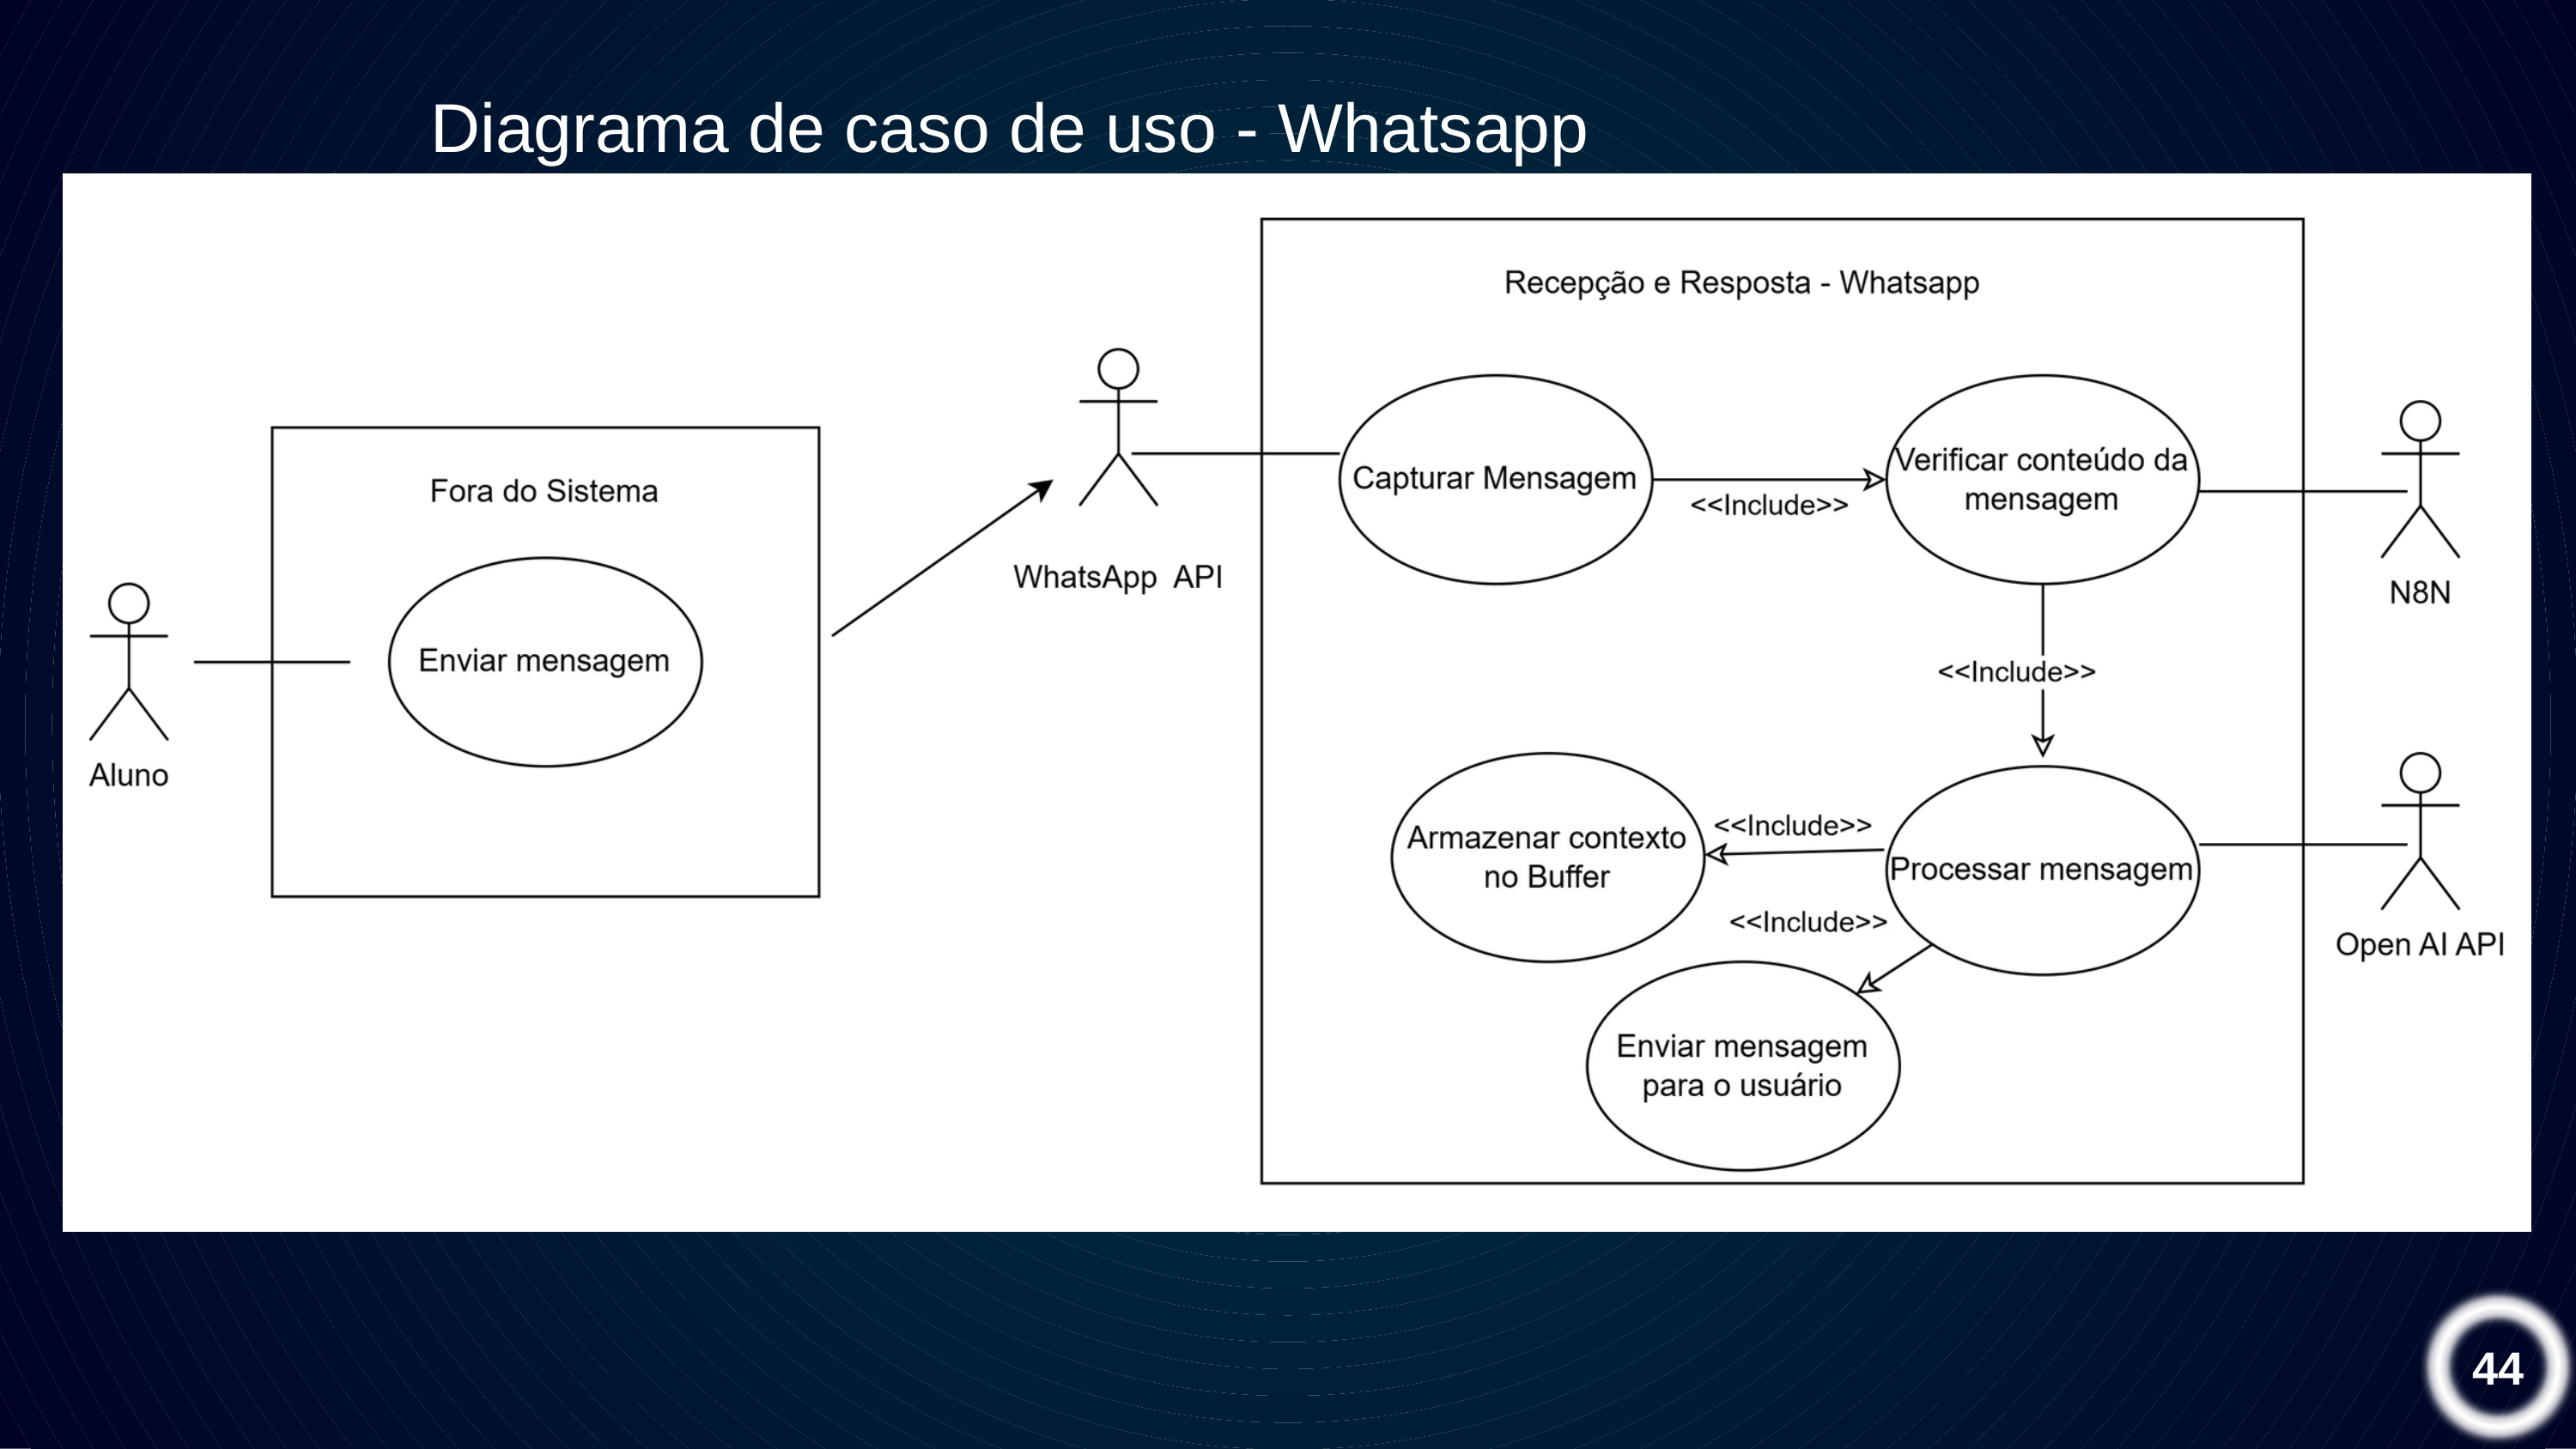

Diagrama de caso de uso - Whatsapp

44